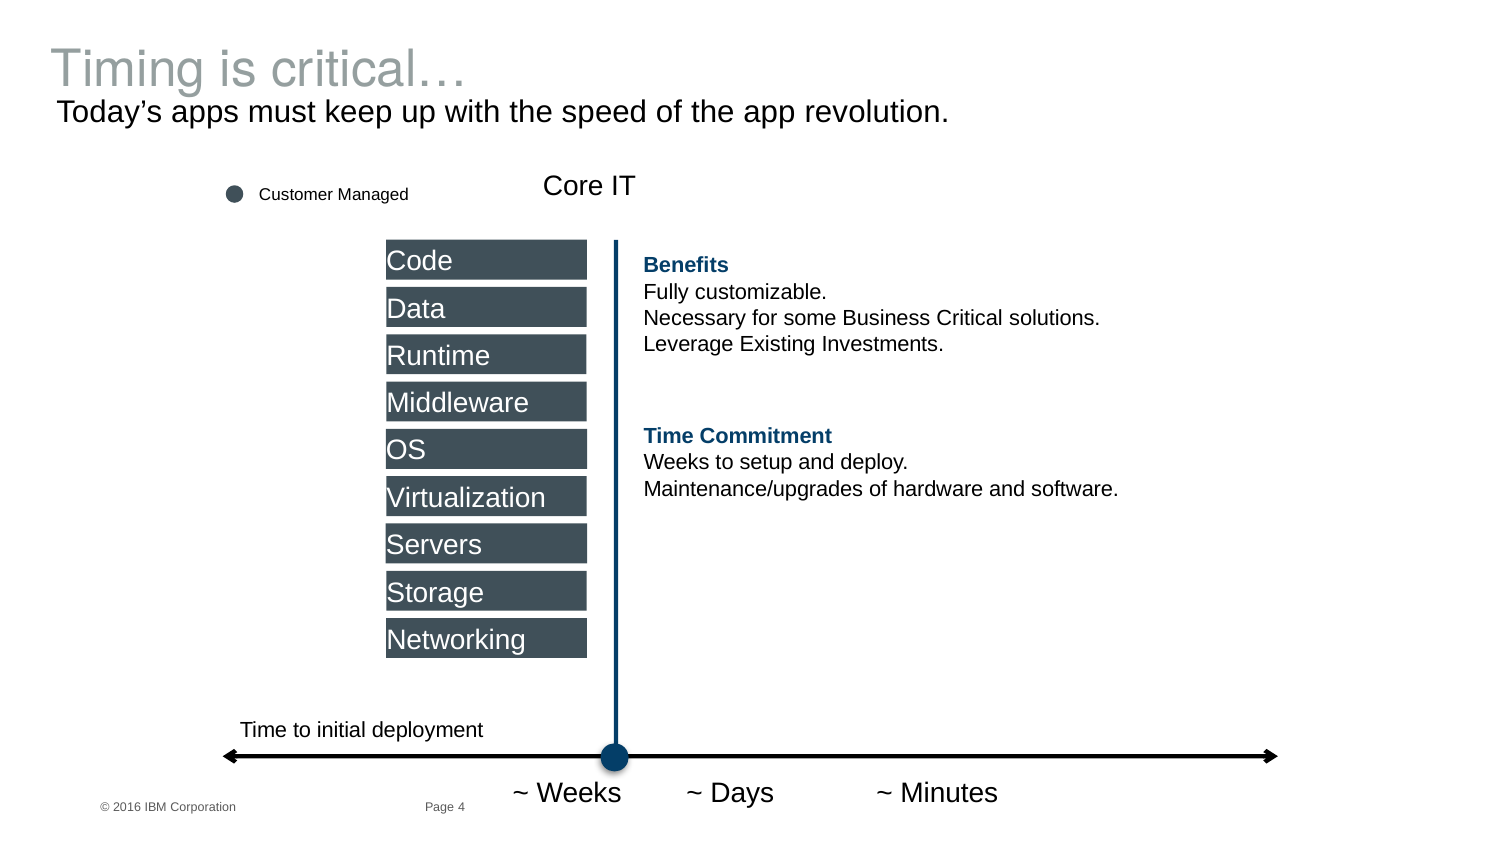

Timing is critical…
Today’s apps must keep up with the speed of the app revolution.
Core IT
Customer Managed

Code
Data
Runtime
Middleware
OS
Virtualization
Servers
Storage
Networking

Benefits
Fully customizable.
Necessary for some Business Critical solutions.
Leverage Existing Investments.
Time Commitment
Weeks to setup and deploy.
Maintenance/upgrades of hardware and software.
Time to initial deployment

~ Weeks
~ Days
~ Minutes